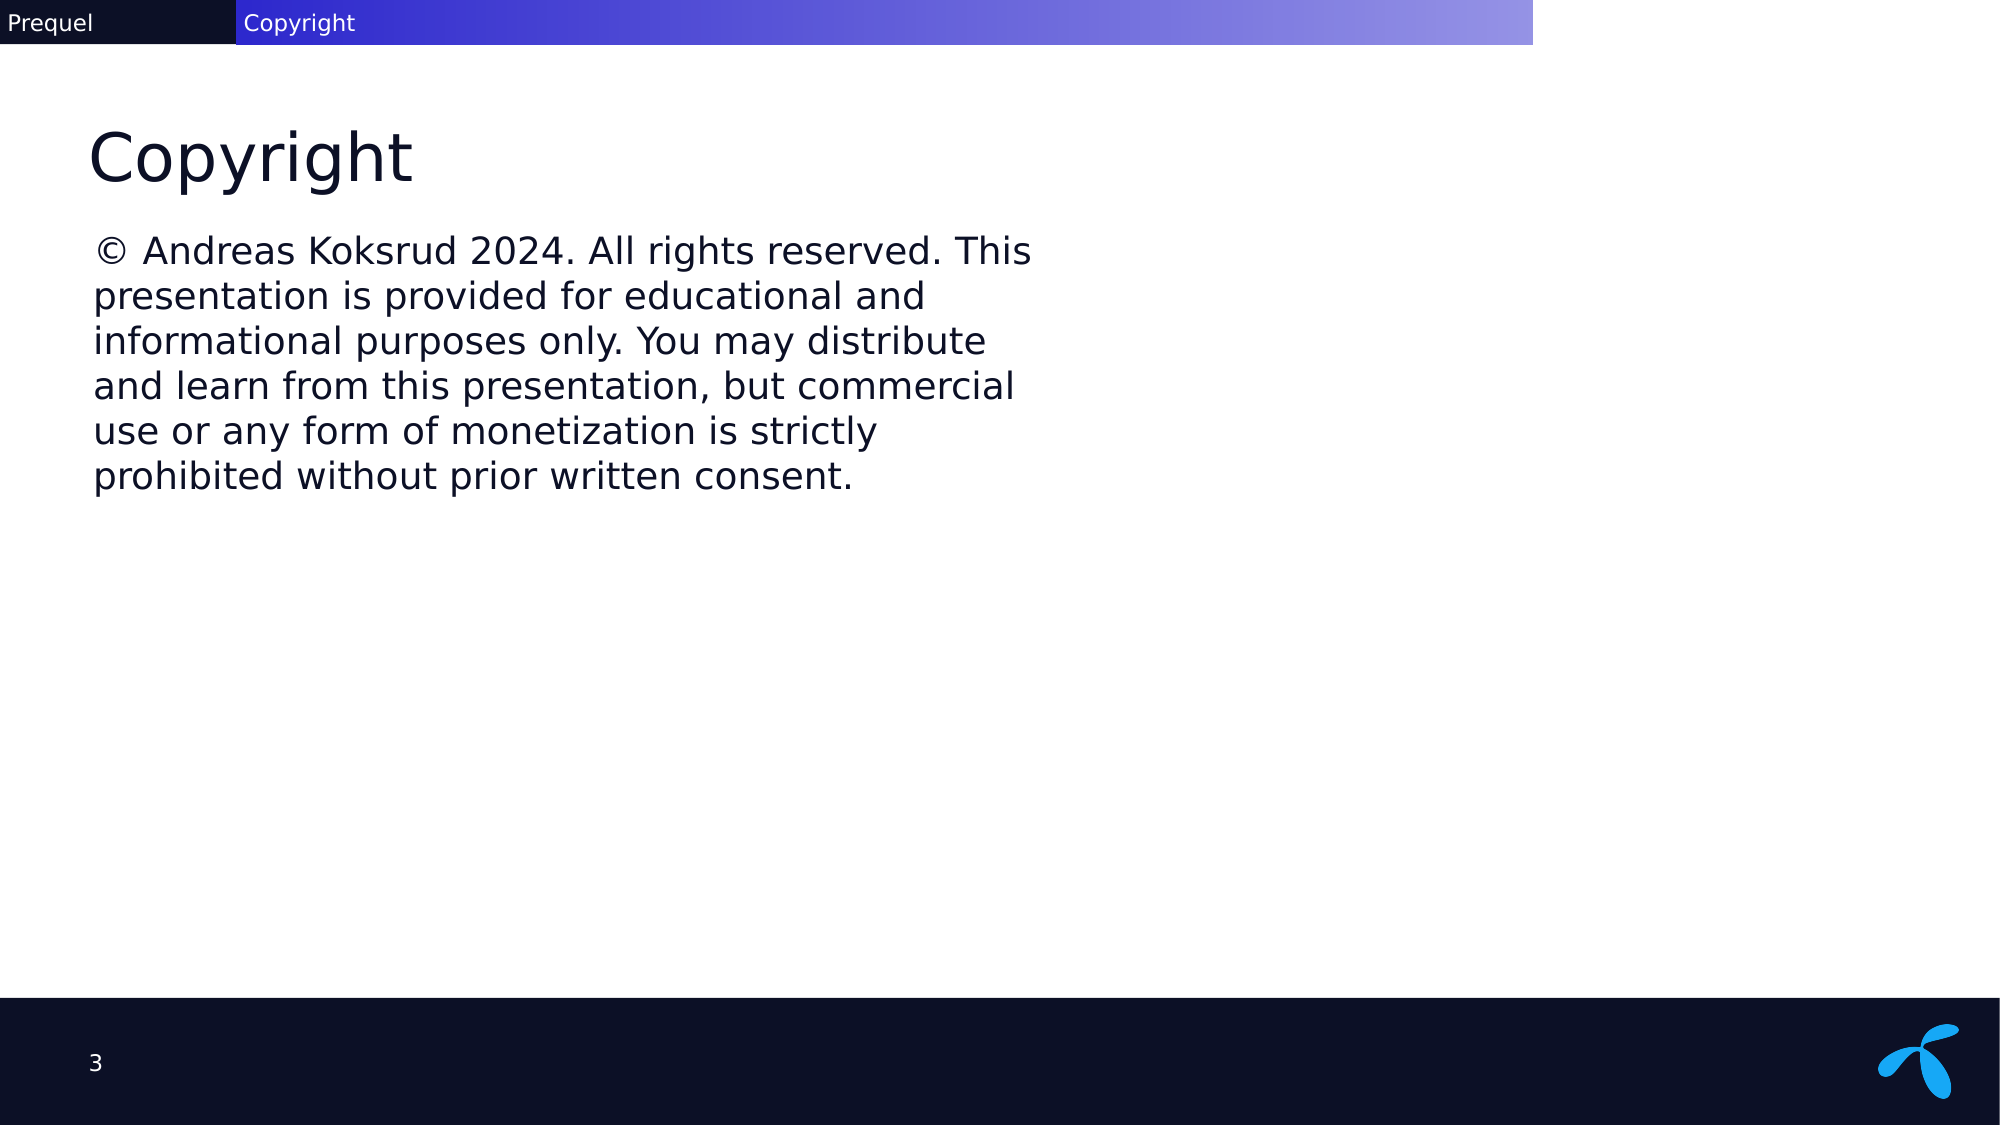

Prequel
 Copyright
# Copyright
© Andreas Koksrud 2024. All rights reserved. This presentation is provided for educational and informational purposes only. You may distribute and learn from this presentation, but commercial use or any form of monetization is strictly prohibited without prior written consent.
3